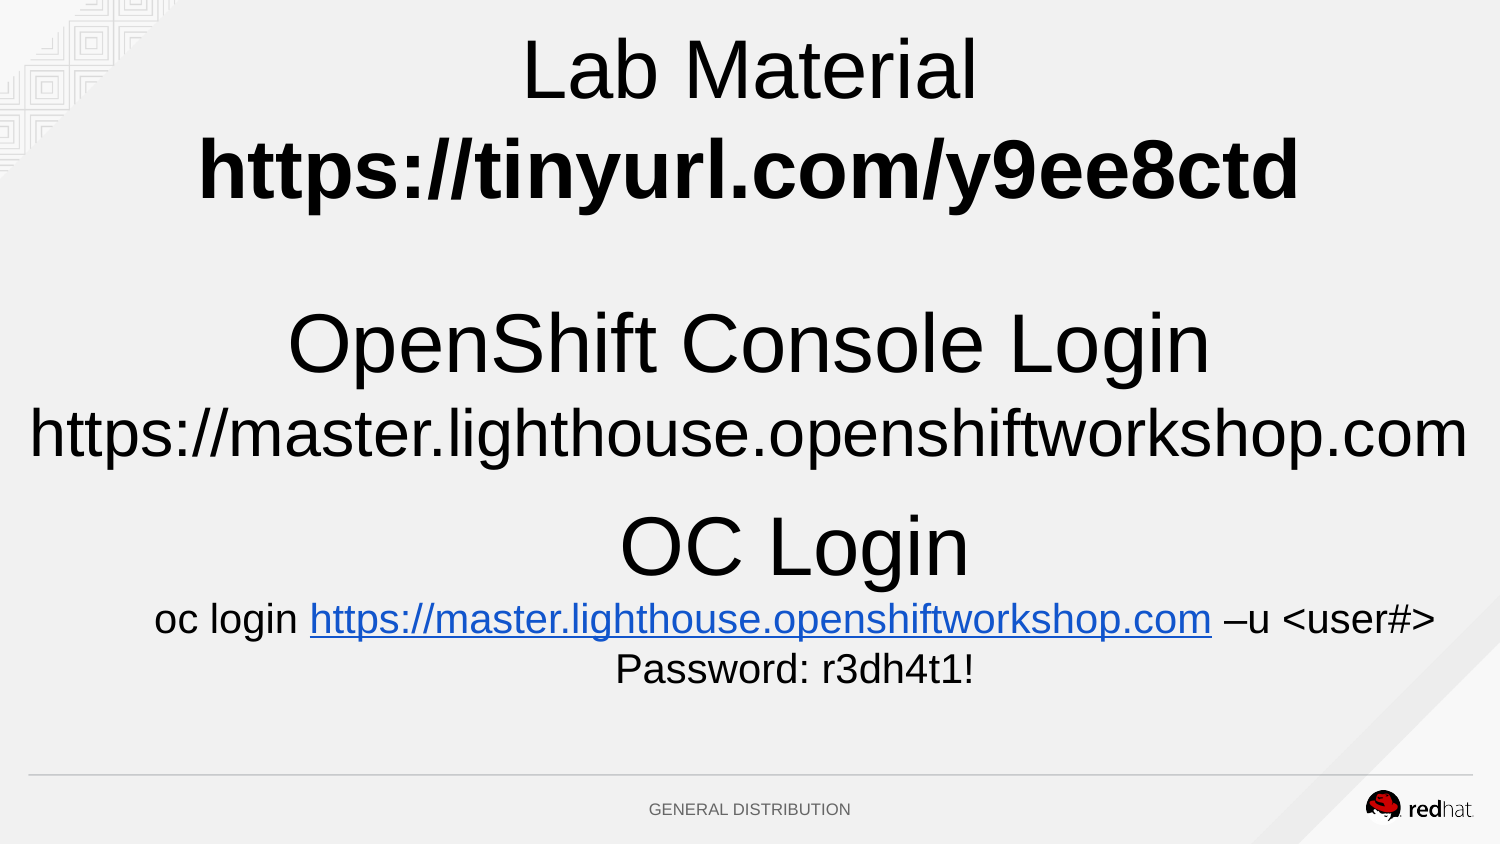

Lab Material
https://tinyurl.com/y9ee8ctd
OpenShift Console Login
https://master.lighthouse.openshiftworkshop.com
OC Login
oc login https://master.lighthouse.openshiftworkshop.com –u <user#>
Password: r3dh4t1!